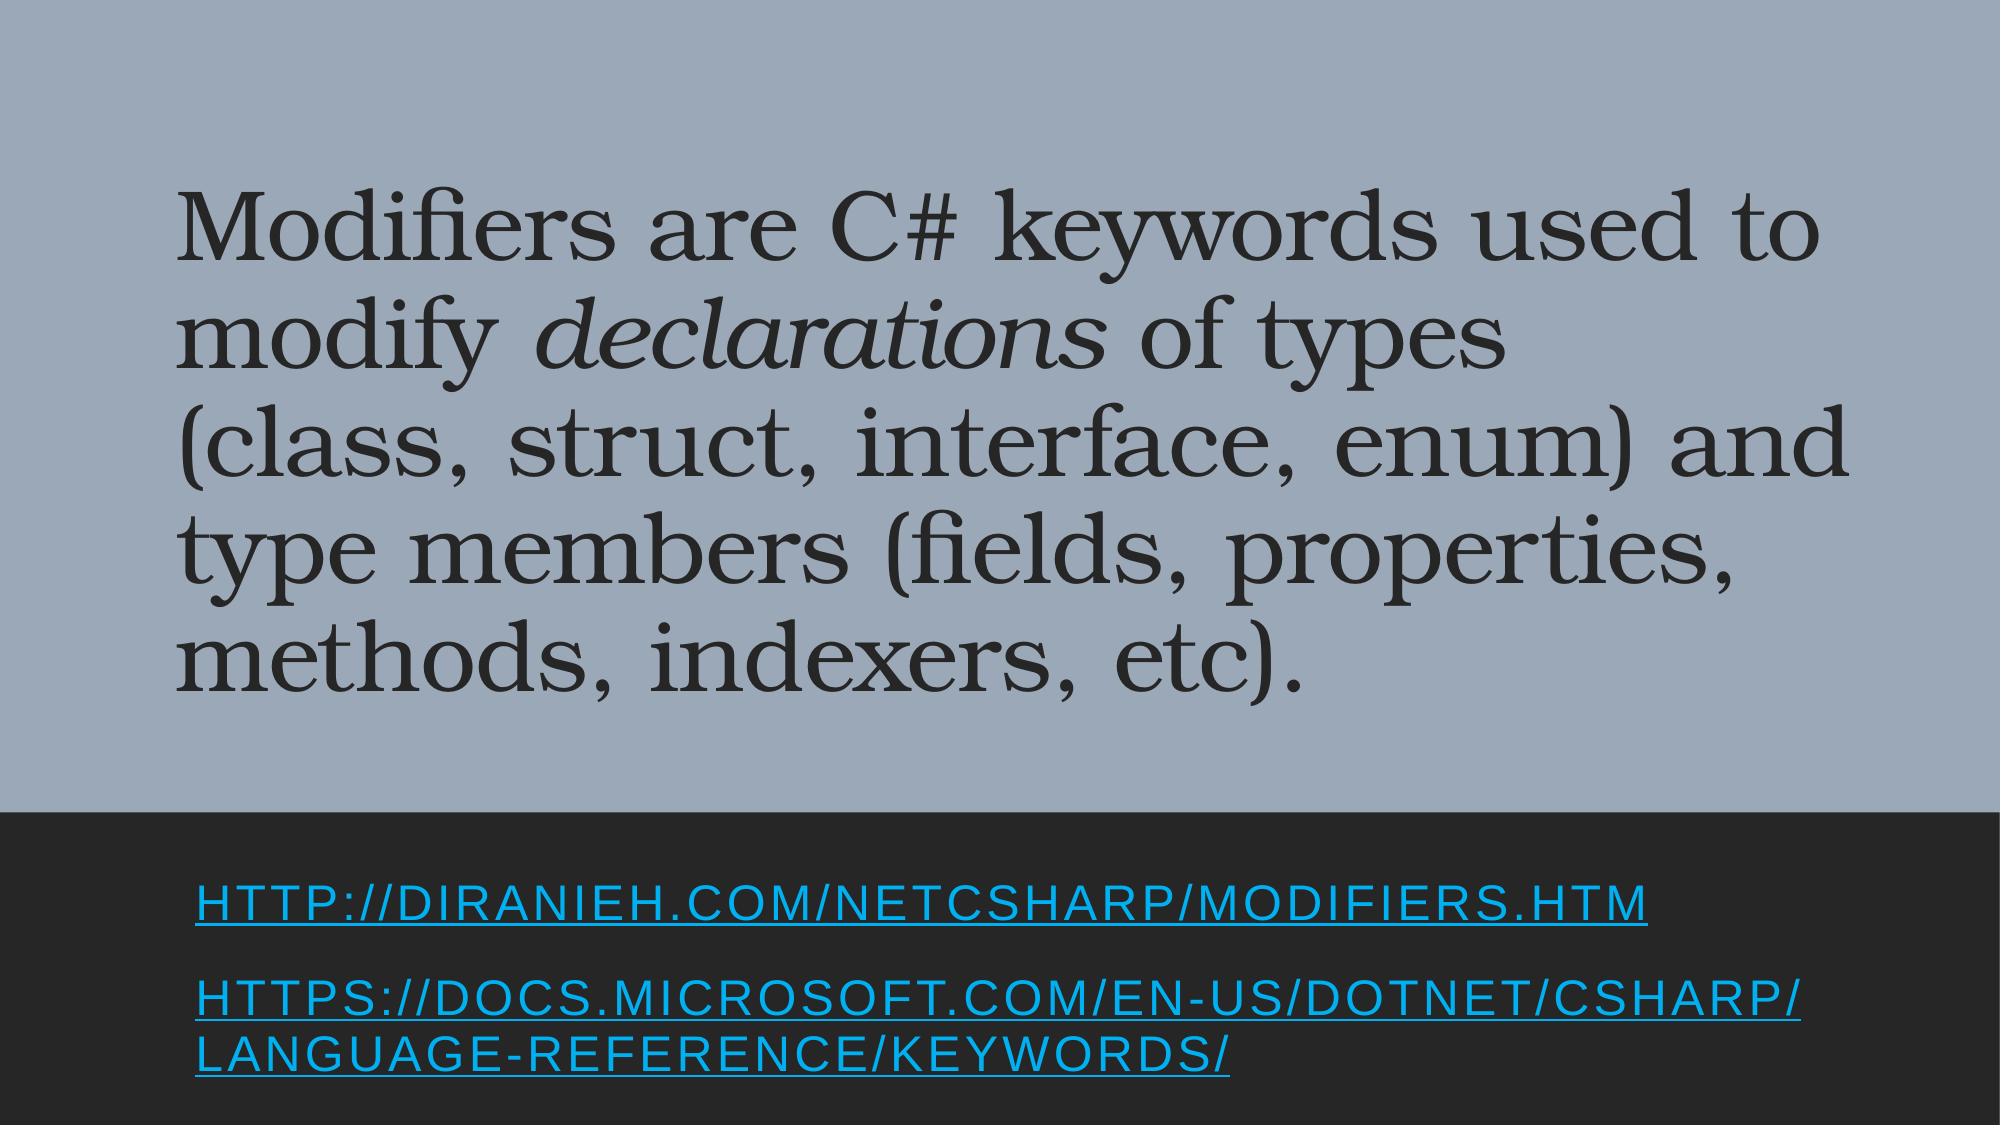

# Modifiers are C# keywords used to modify declarations of types (class, struct, interface, enum) and type members (fields, properties, methods, indexers, etc).

http://diranieh.com/NETCSharp/Modifiers.htm
https://docs.microsoft.com/en-us/dotnet/csharp/language-reference/keywords/